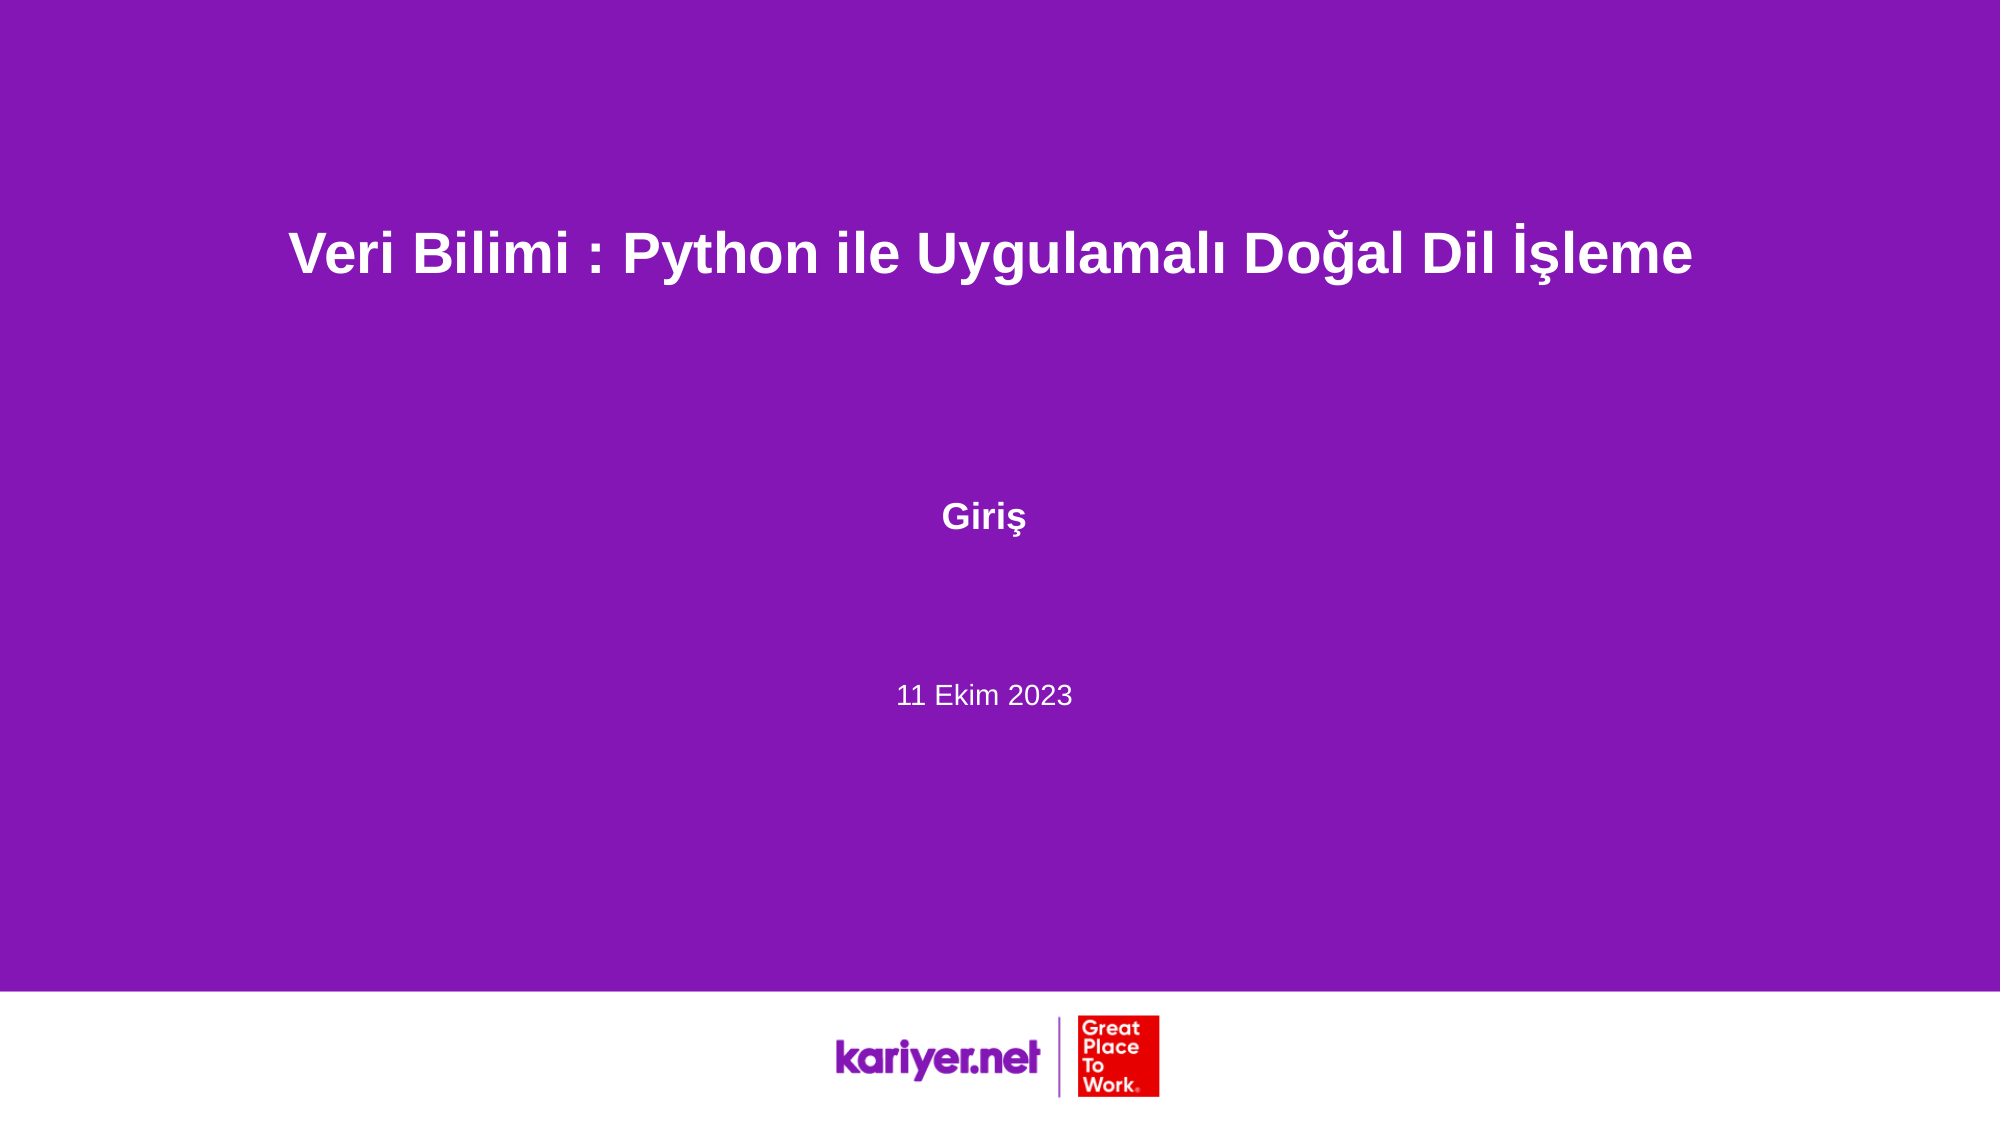

Veri Bilimi : Python ile Uygulamalı Doğal Dil İşleme
Giriş

11 Ekim 2023